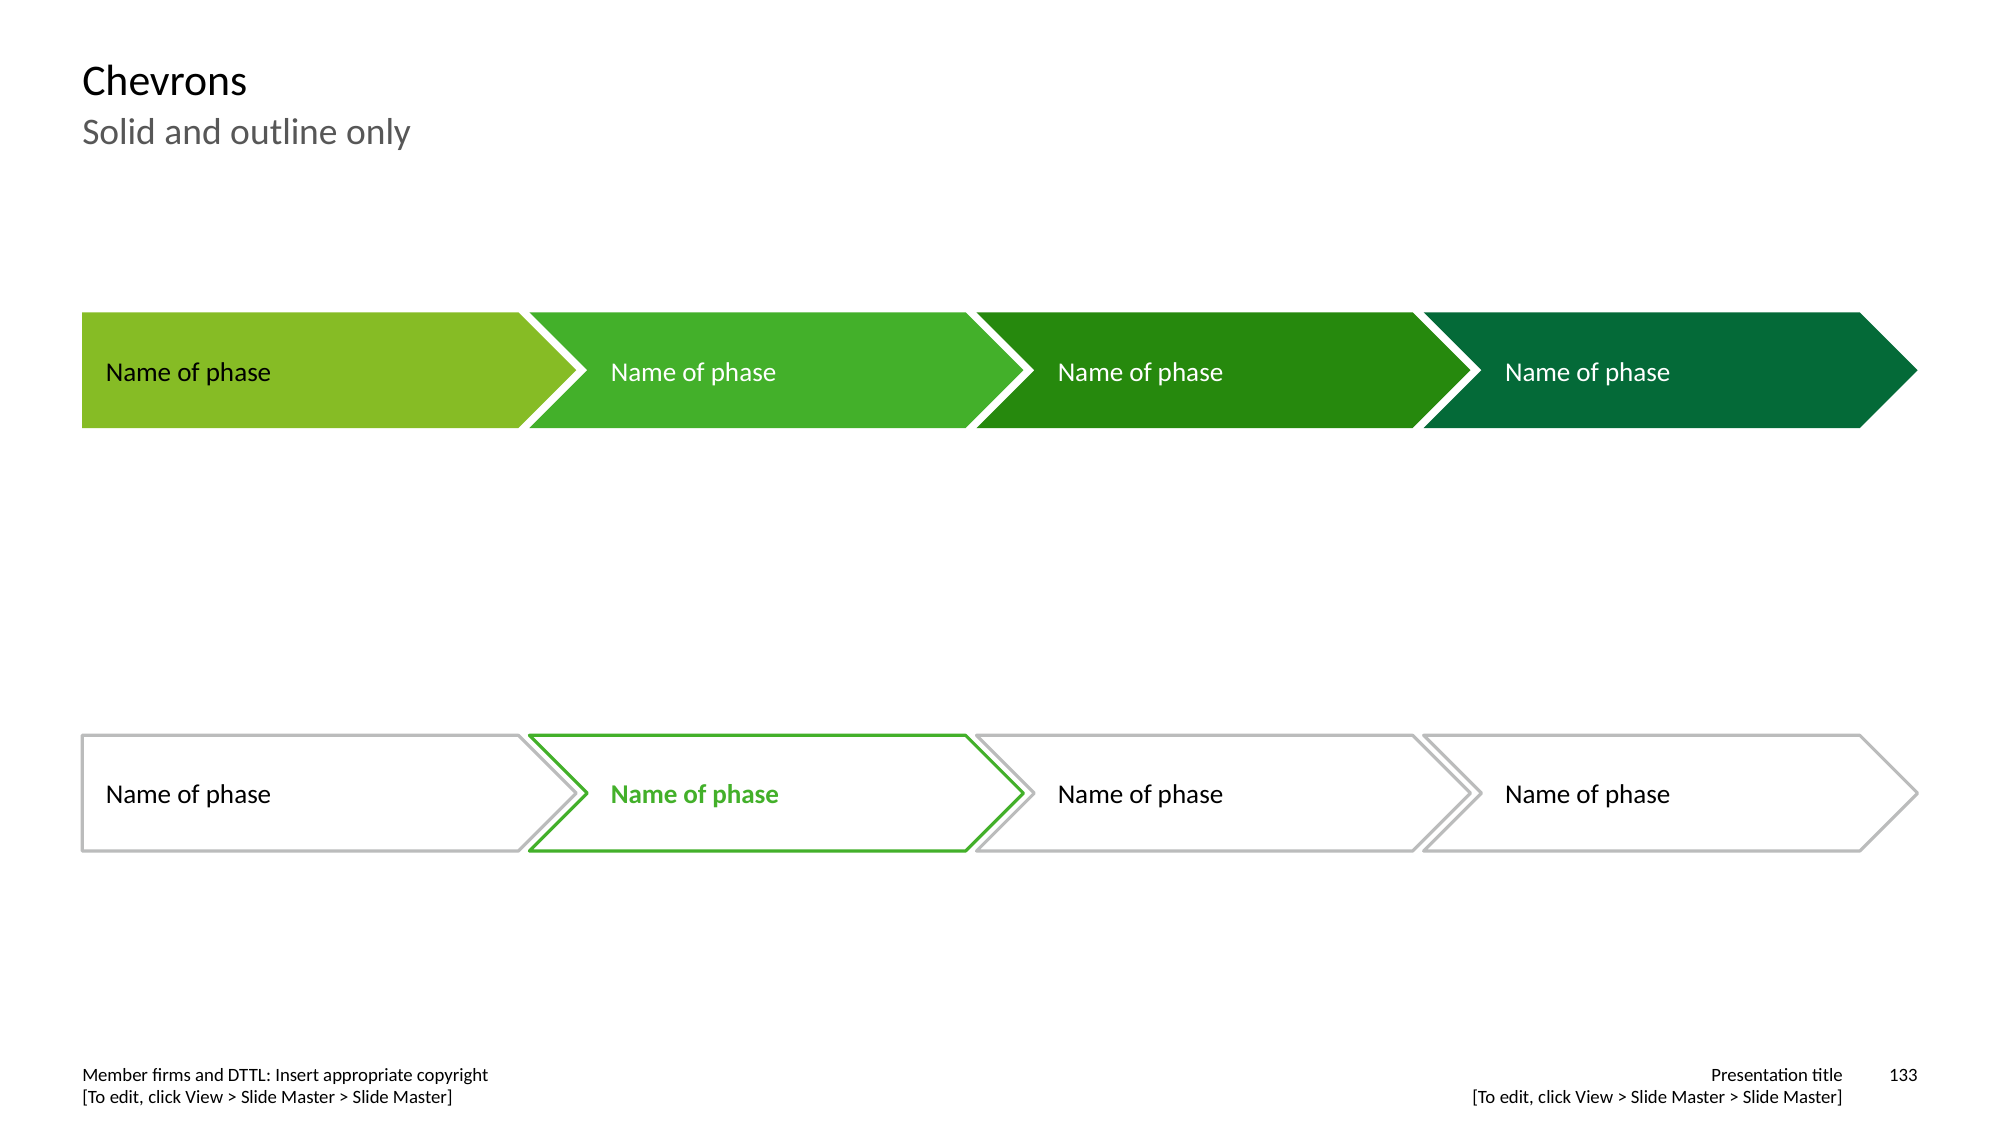

# Chevrons
Solid and outline only
Name of phase
Name of phase
Name of phase
Name of phase
Name of phase
Name of phase
Name of phase
Name of phase